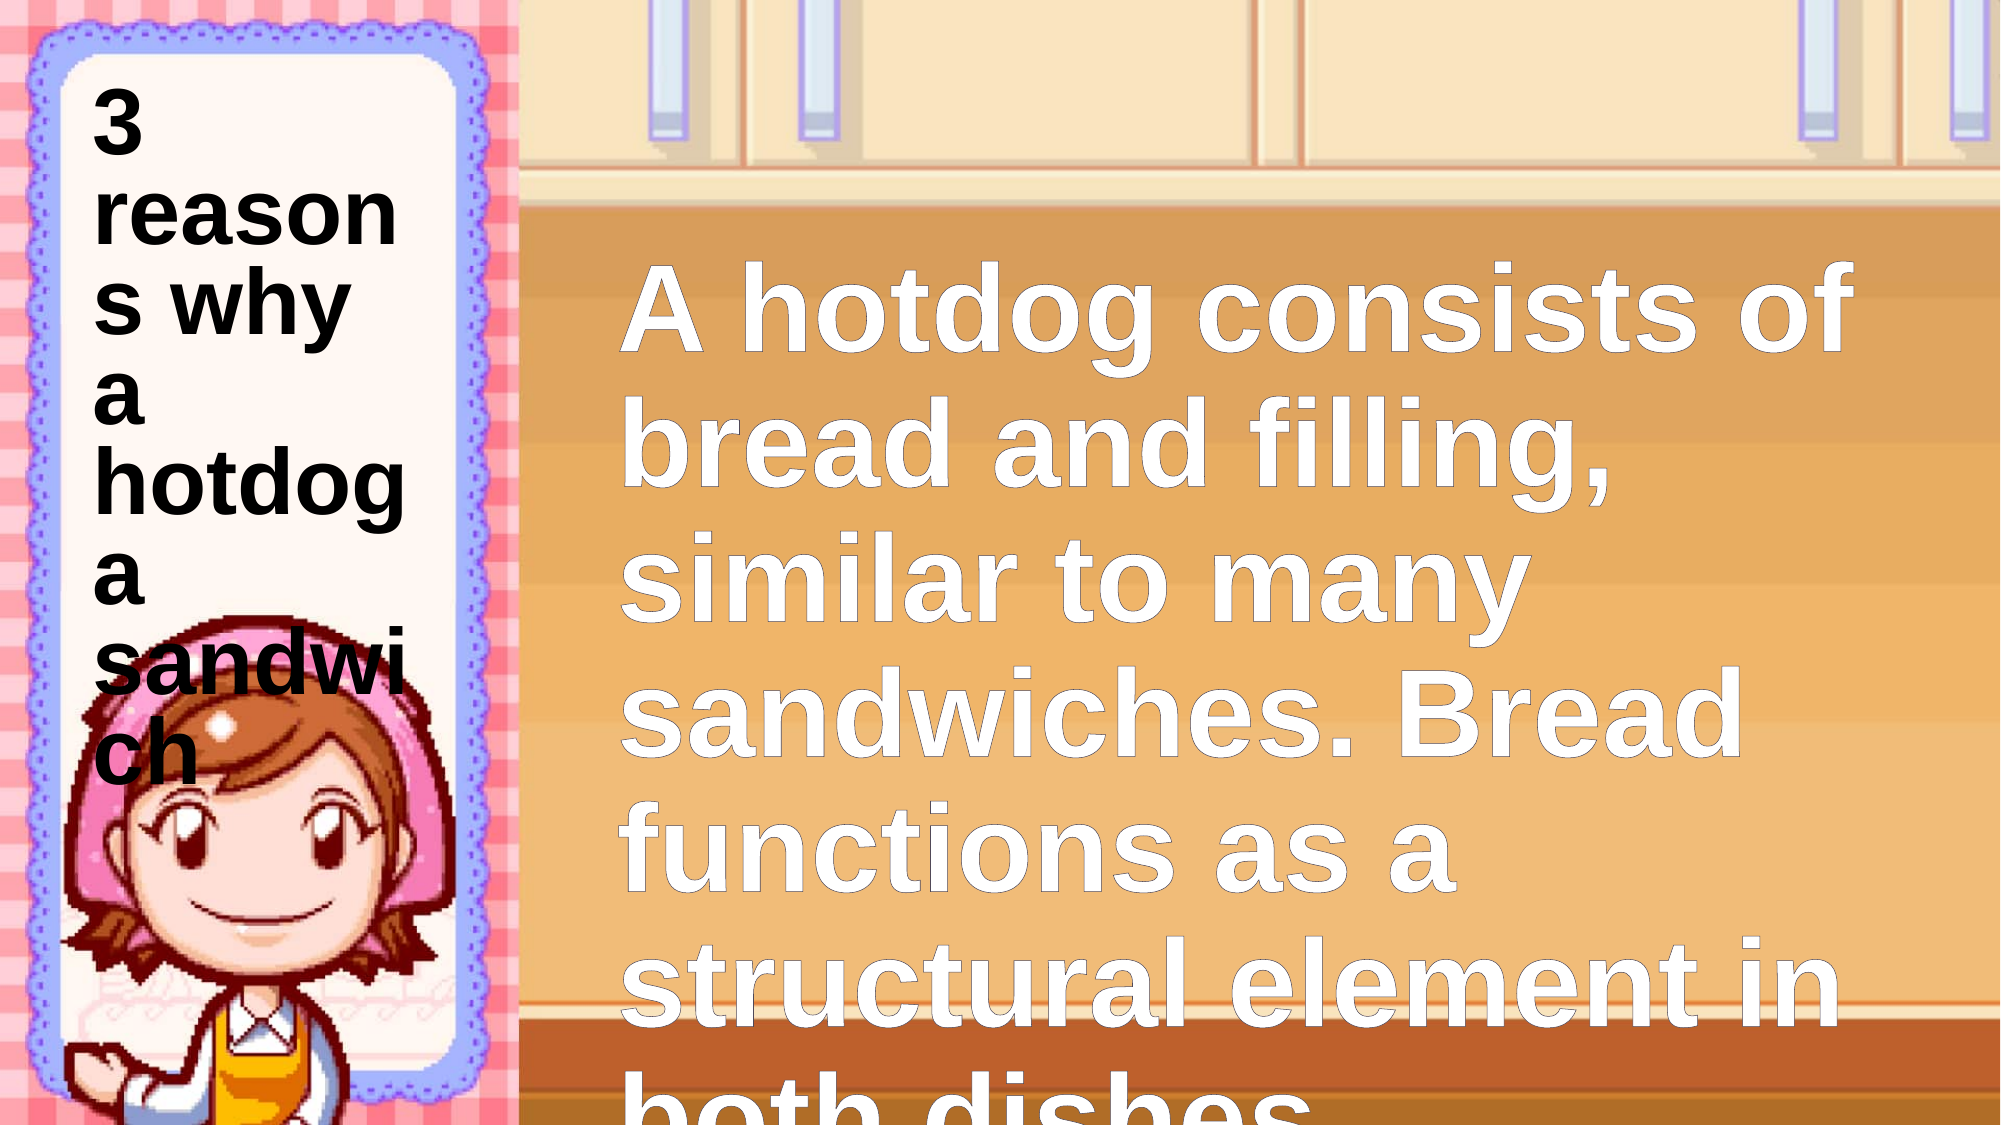

3 reasons why a hotdog a sandwich
# A hotdog consists of bread and filling, similar to many sandwiches. Bread functions as a structural element in both dishes.